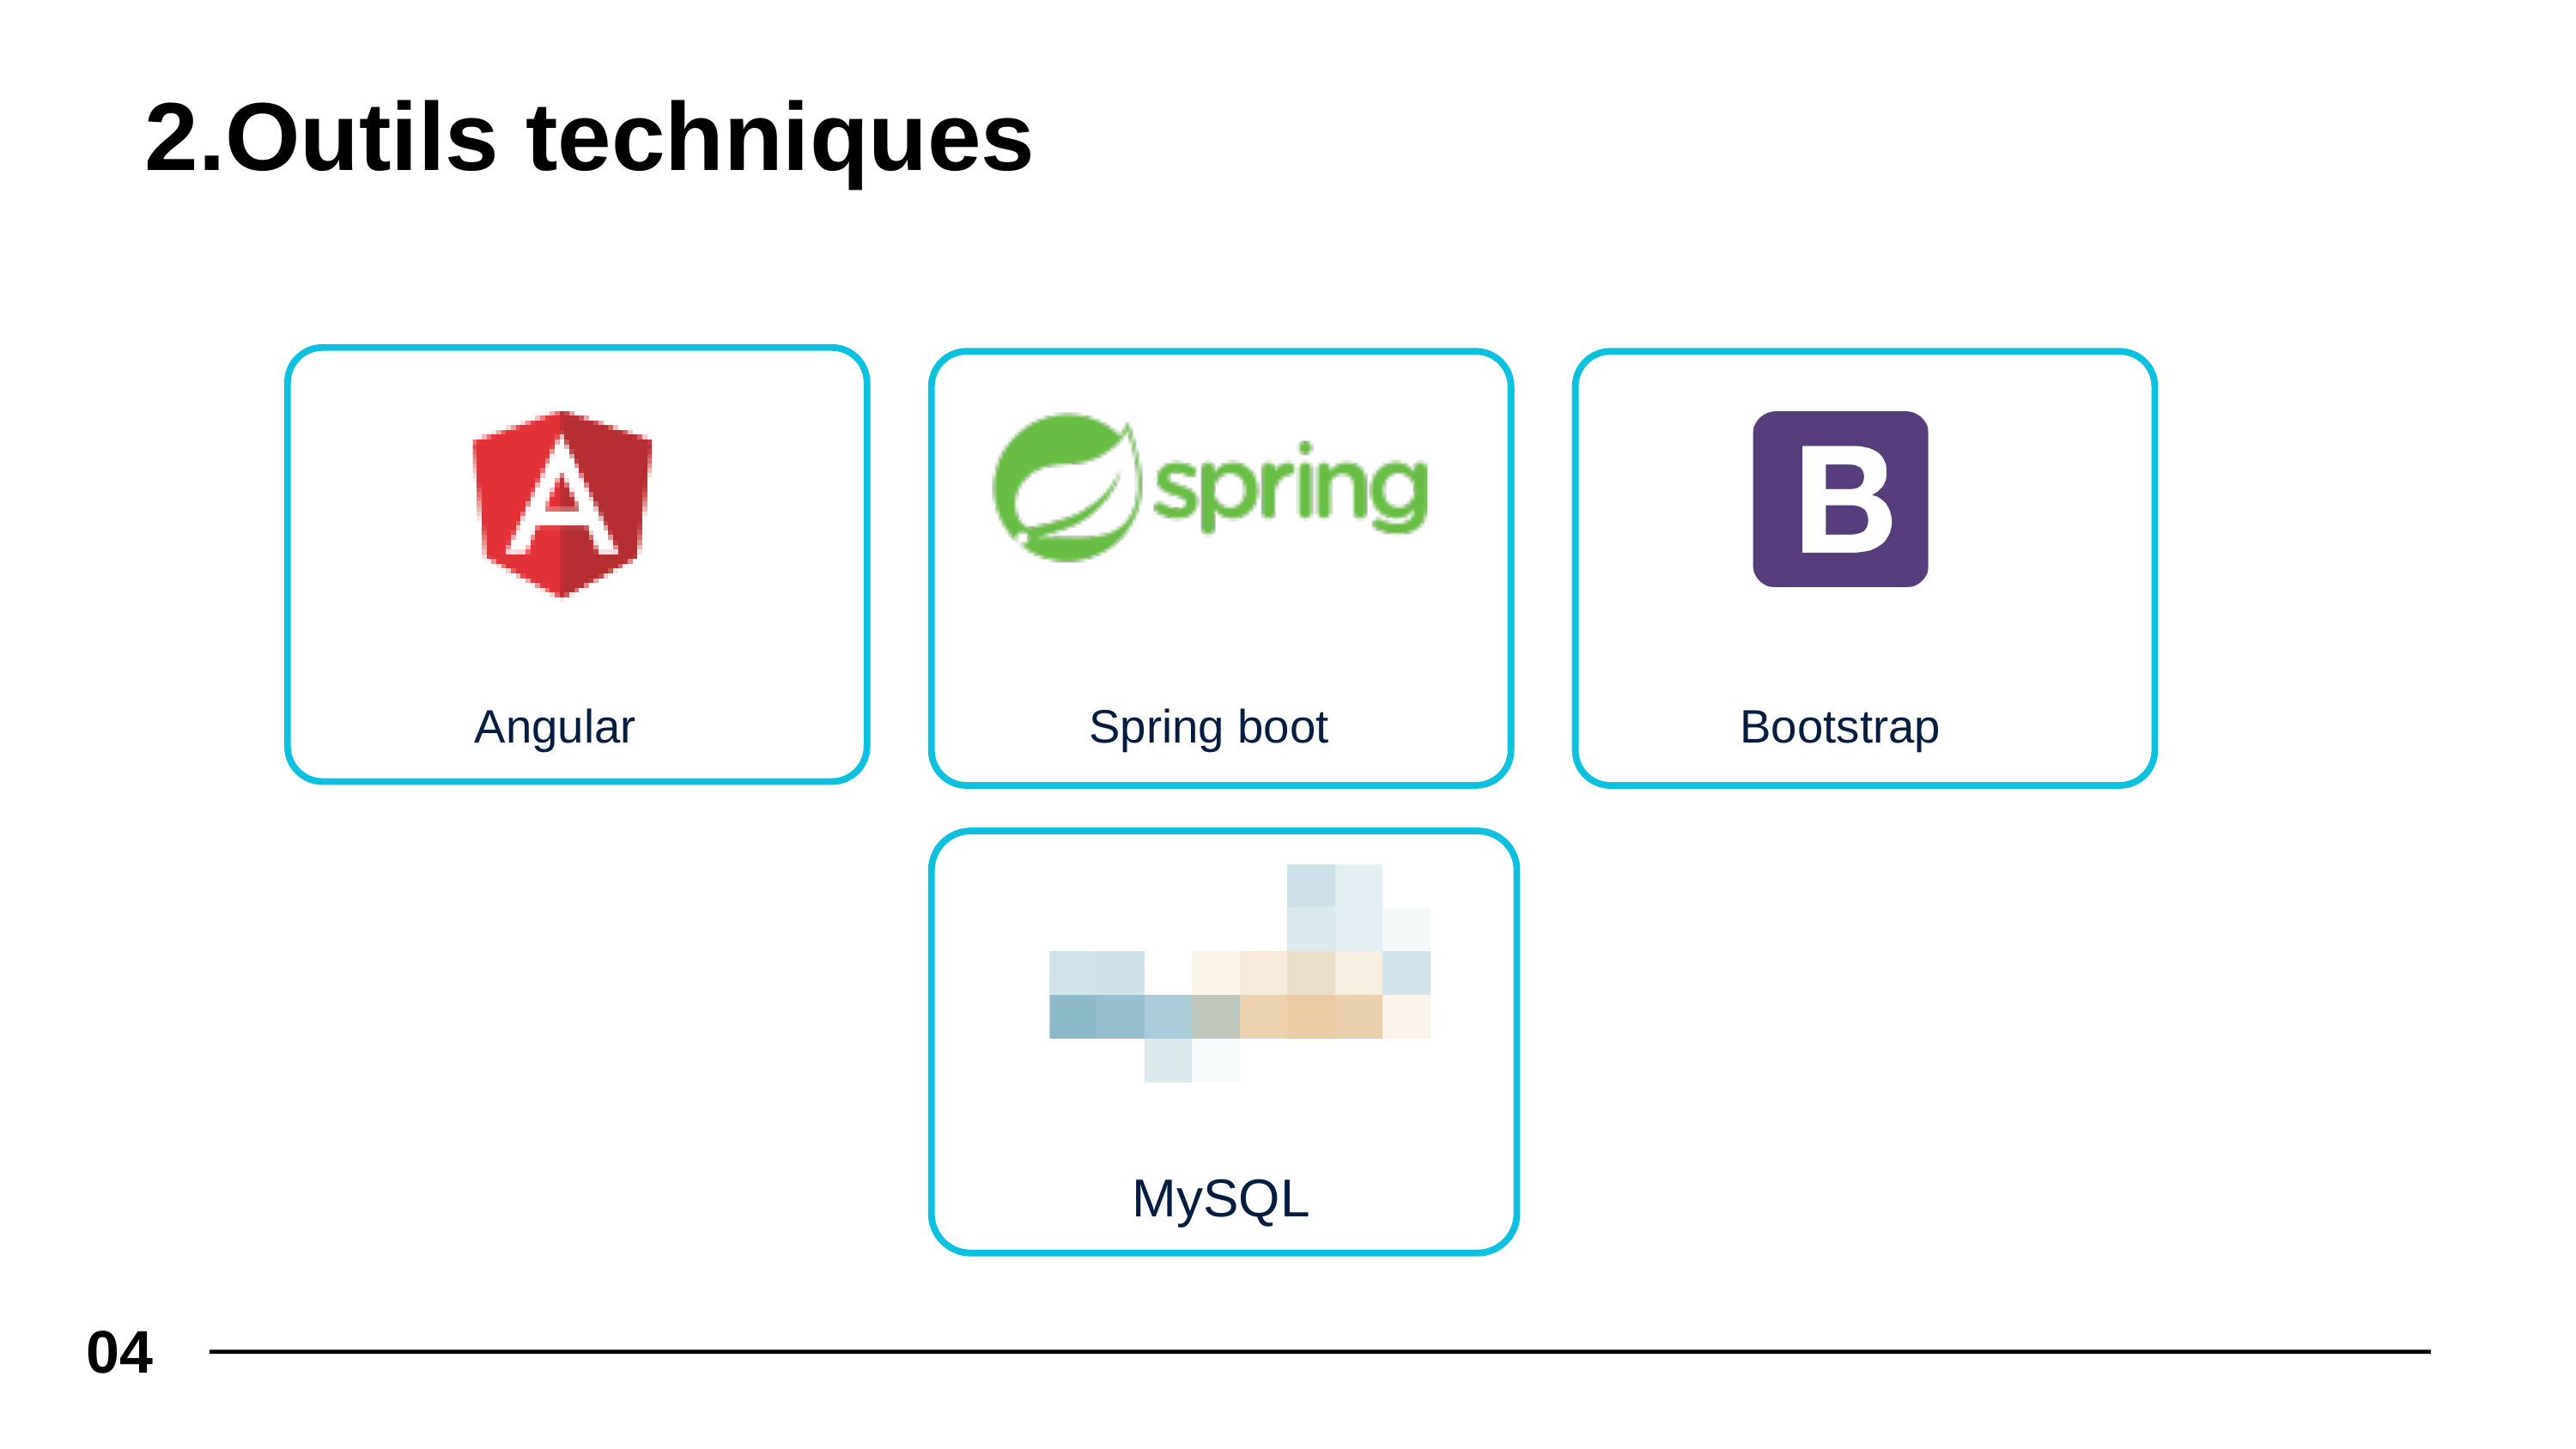

2.Outils techniques

Angular
Spring boot
Bootstrap

MySQL
04